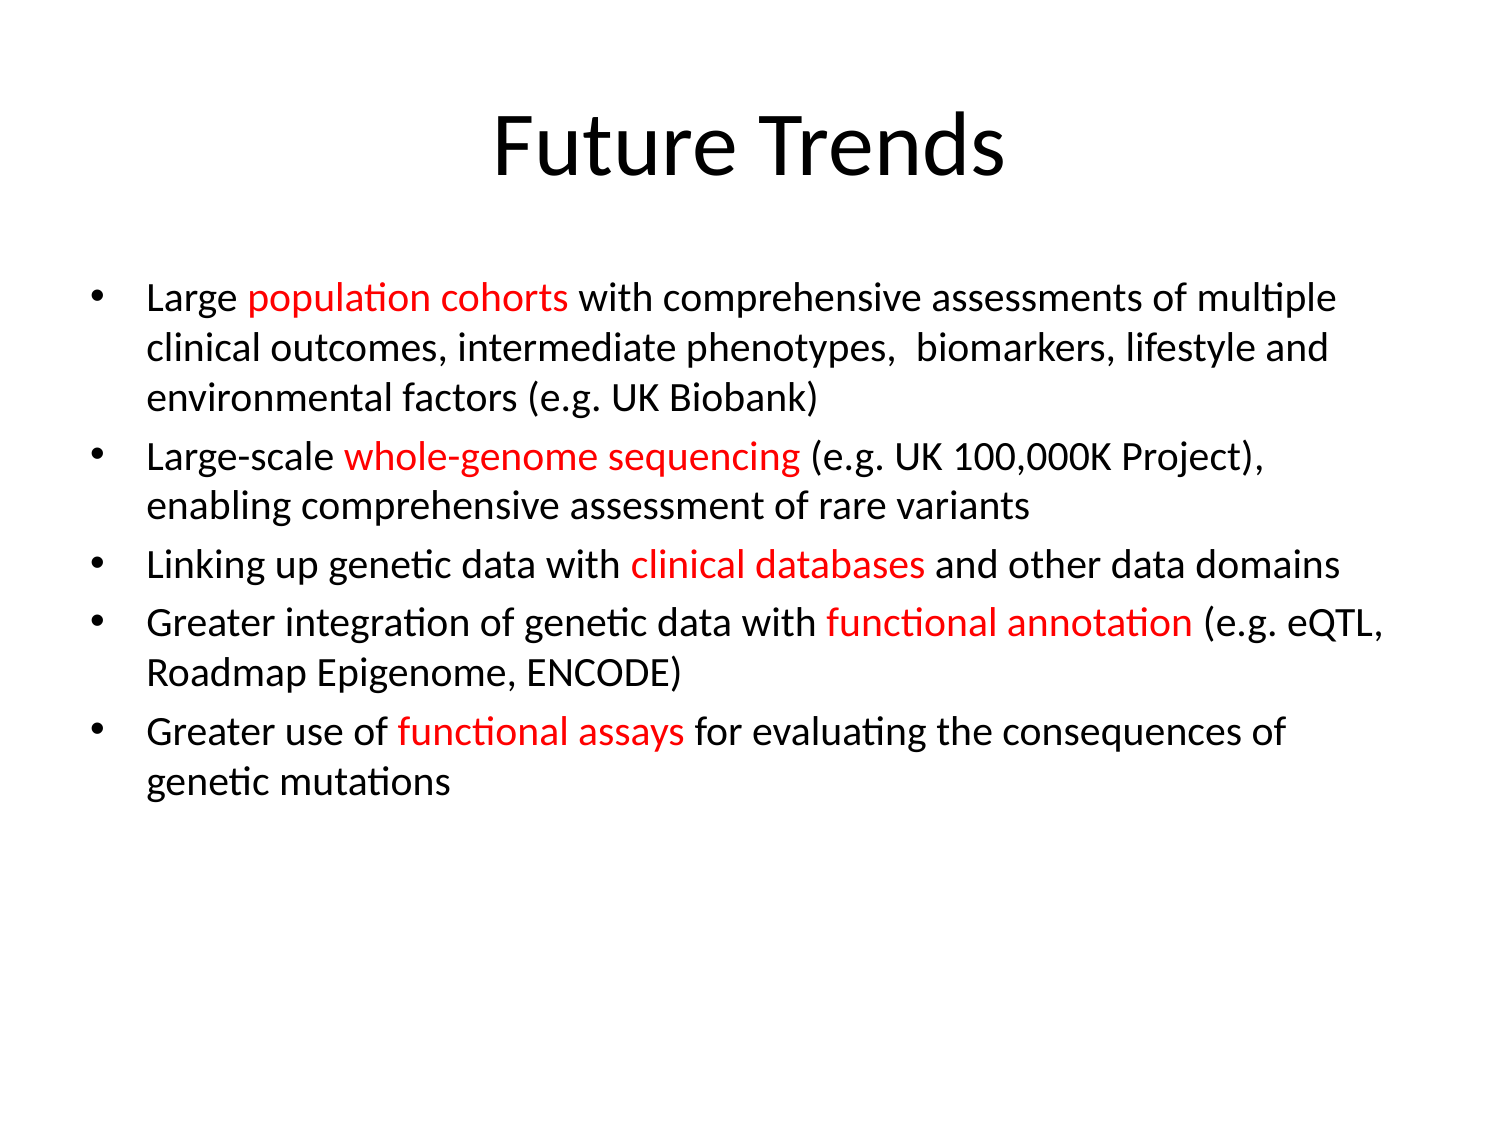

# Future Trends
Large population cohorts with comprehensive assessments of multiple clinical outcomes, intermediate phenotypes,  biomarkers, lifestyle and environmental factors (e.g. UK Biobank)
Large-scale whole-genome sequencing (e.g. UK 100,000K Project), enabling comprehensive assessment of rare variants
Linking up genetic data with clinical databases and other data domains
Greater integration of genetic data with functional annotation (e.g. eQTL, Roadmap Epigenome, ENCODE)
Greater use of functional assays for evaluating the consequences of genetic mutations